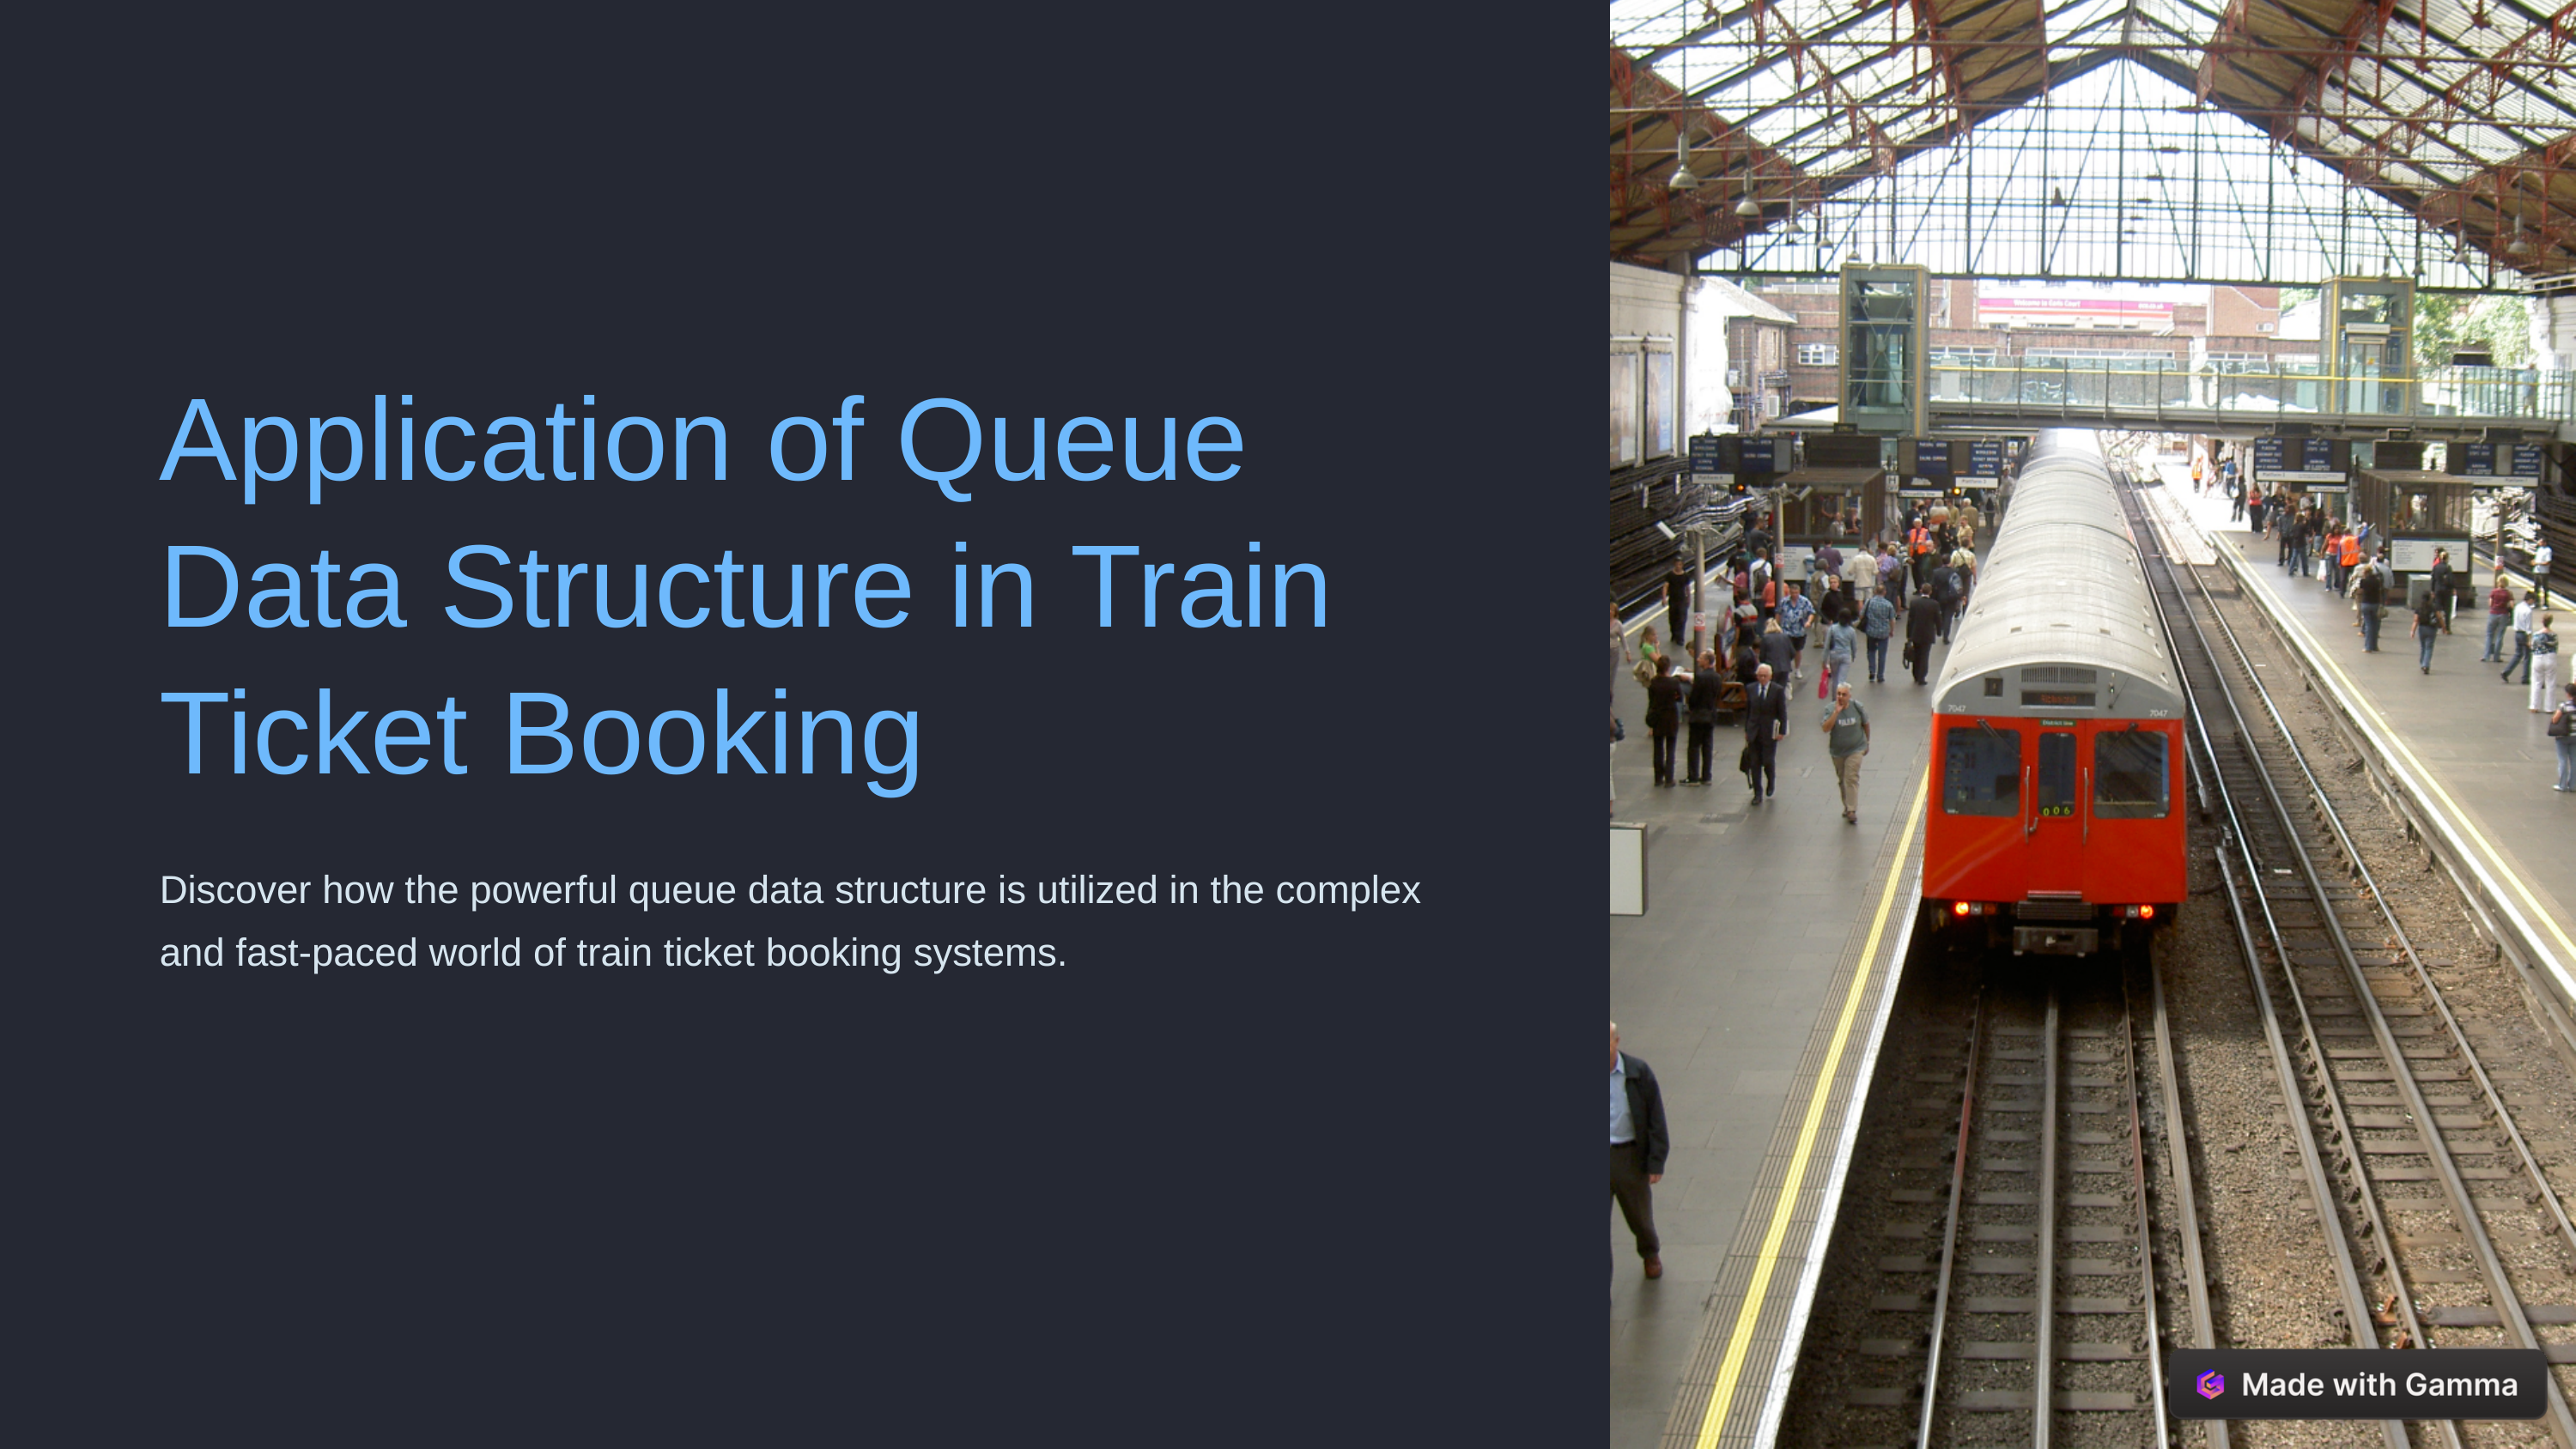

Application of Queue Data Structure in Train Ticket Booking
Discover how the powerful queue data structure is utilized in the complex and fast-paced world of train ticket booking systems.